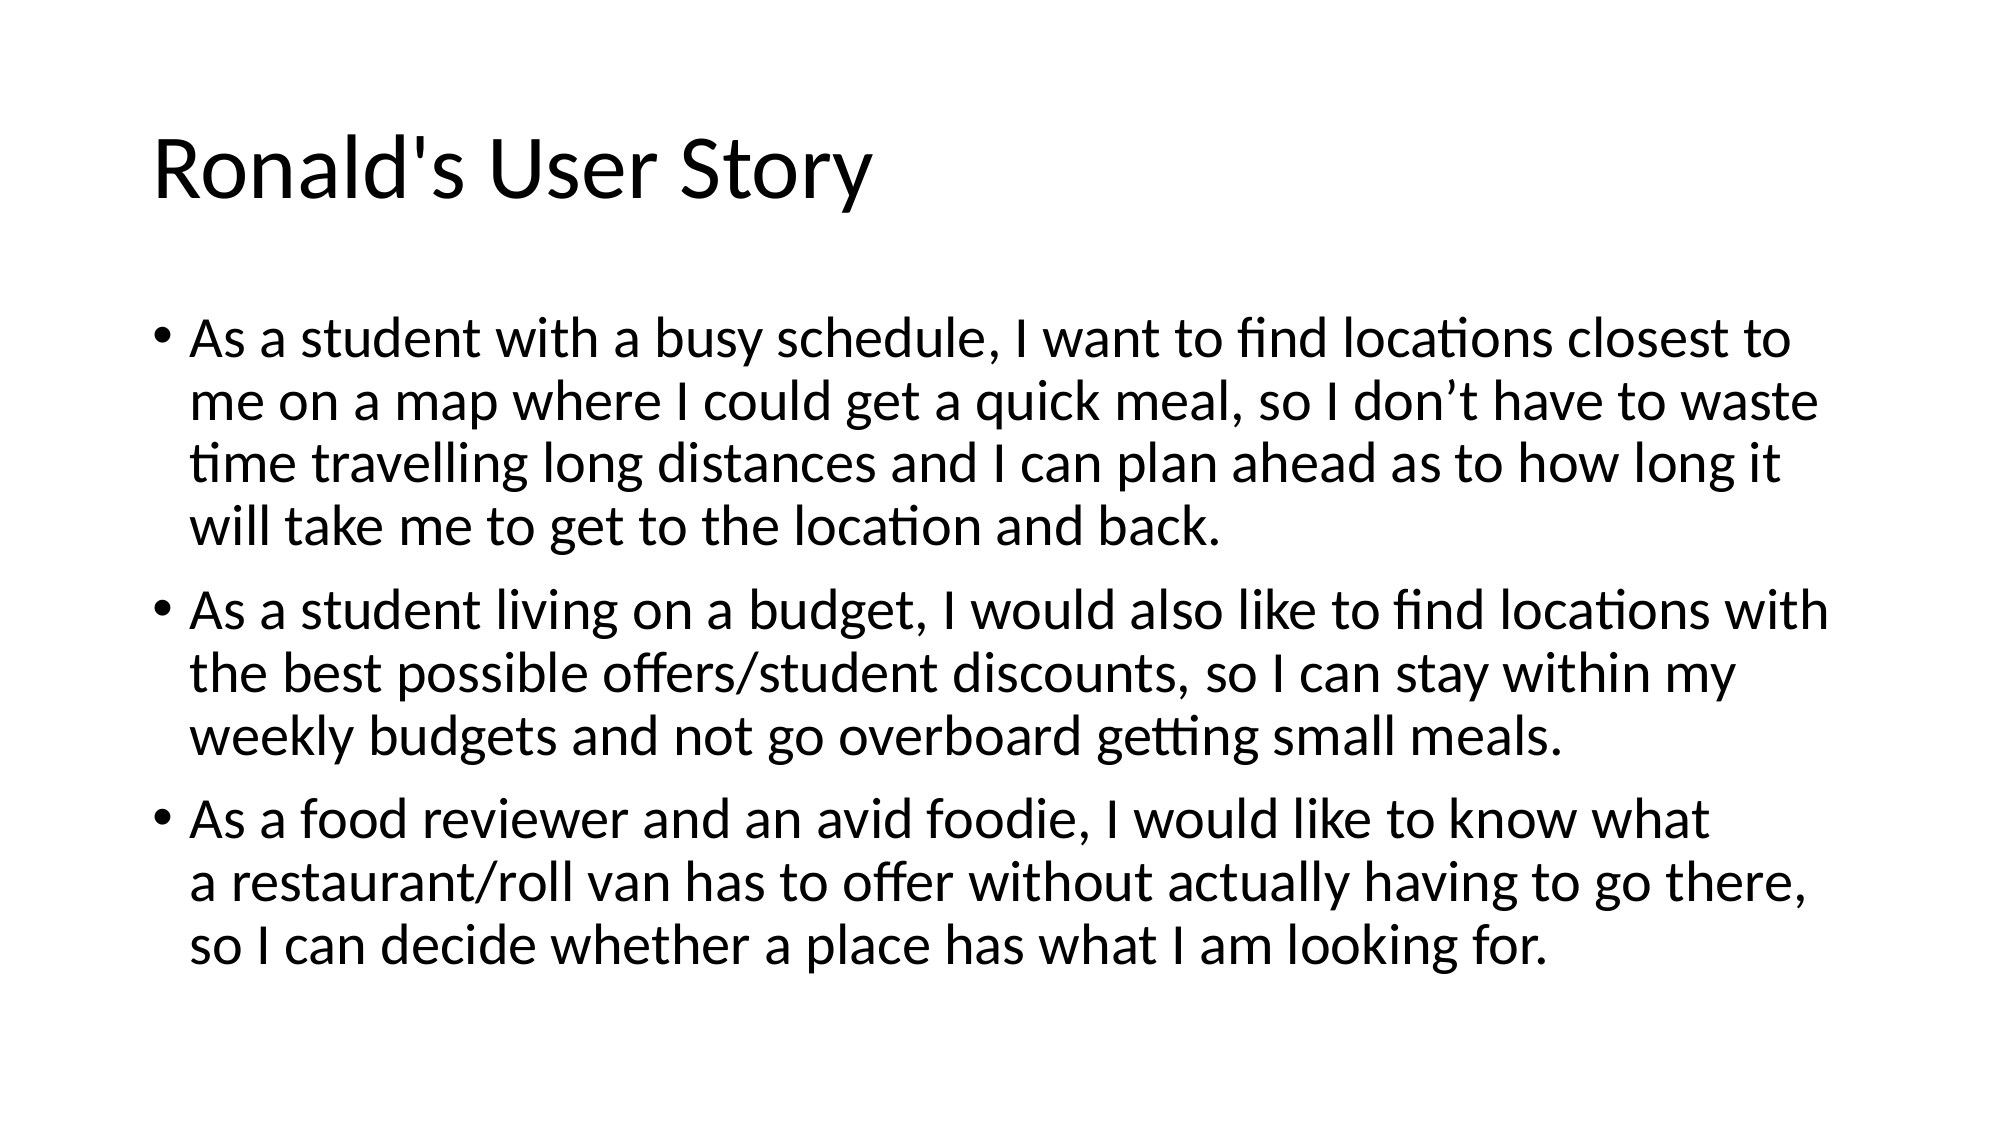

# Ronald's User Story
As a student with a busy schedule, I want to find locations closest to me on a map where I could get a quick meal, so I don’t have to waste time travelling long distances and I can plan ahead as to how long it will take me to get to the location and back.
As a student living on a budget, I would also like to find locations with the best possible offers/student discounts, so I can stay within my weekly budgets and not go overboard getting small meals.
As a food reviewer and an avid foodie, I would like to know what a restaurant/roll van has to offer without actually having to go there, so I can decide whether a place has what I am looking for.